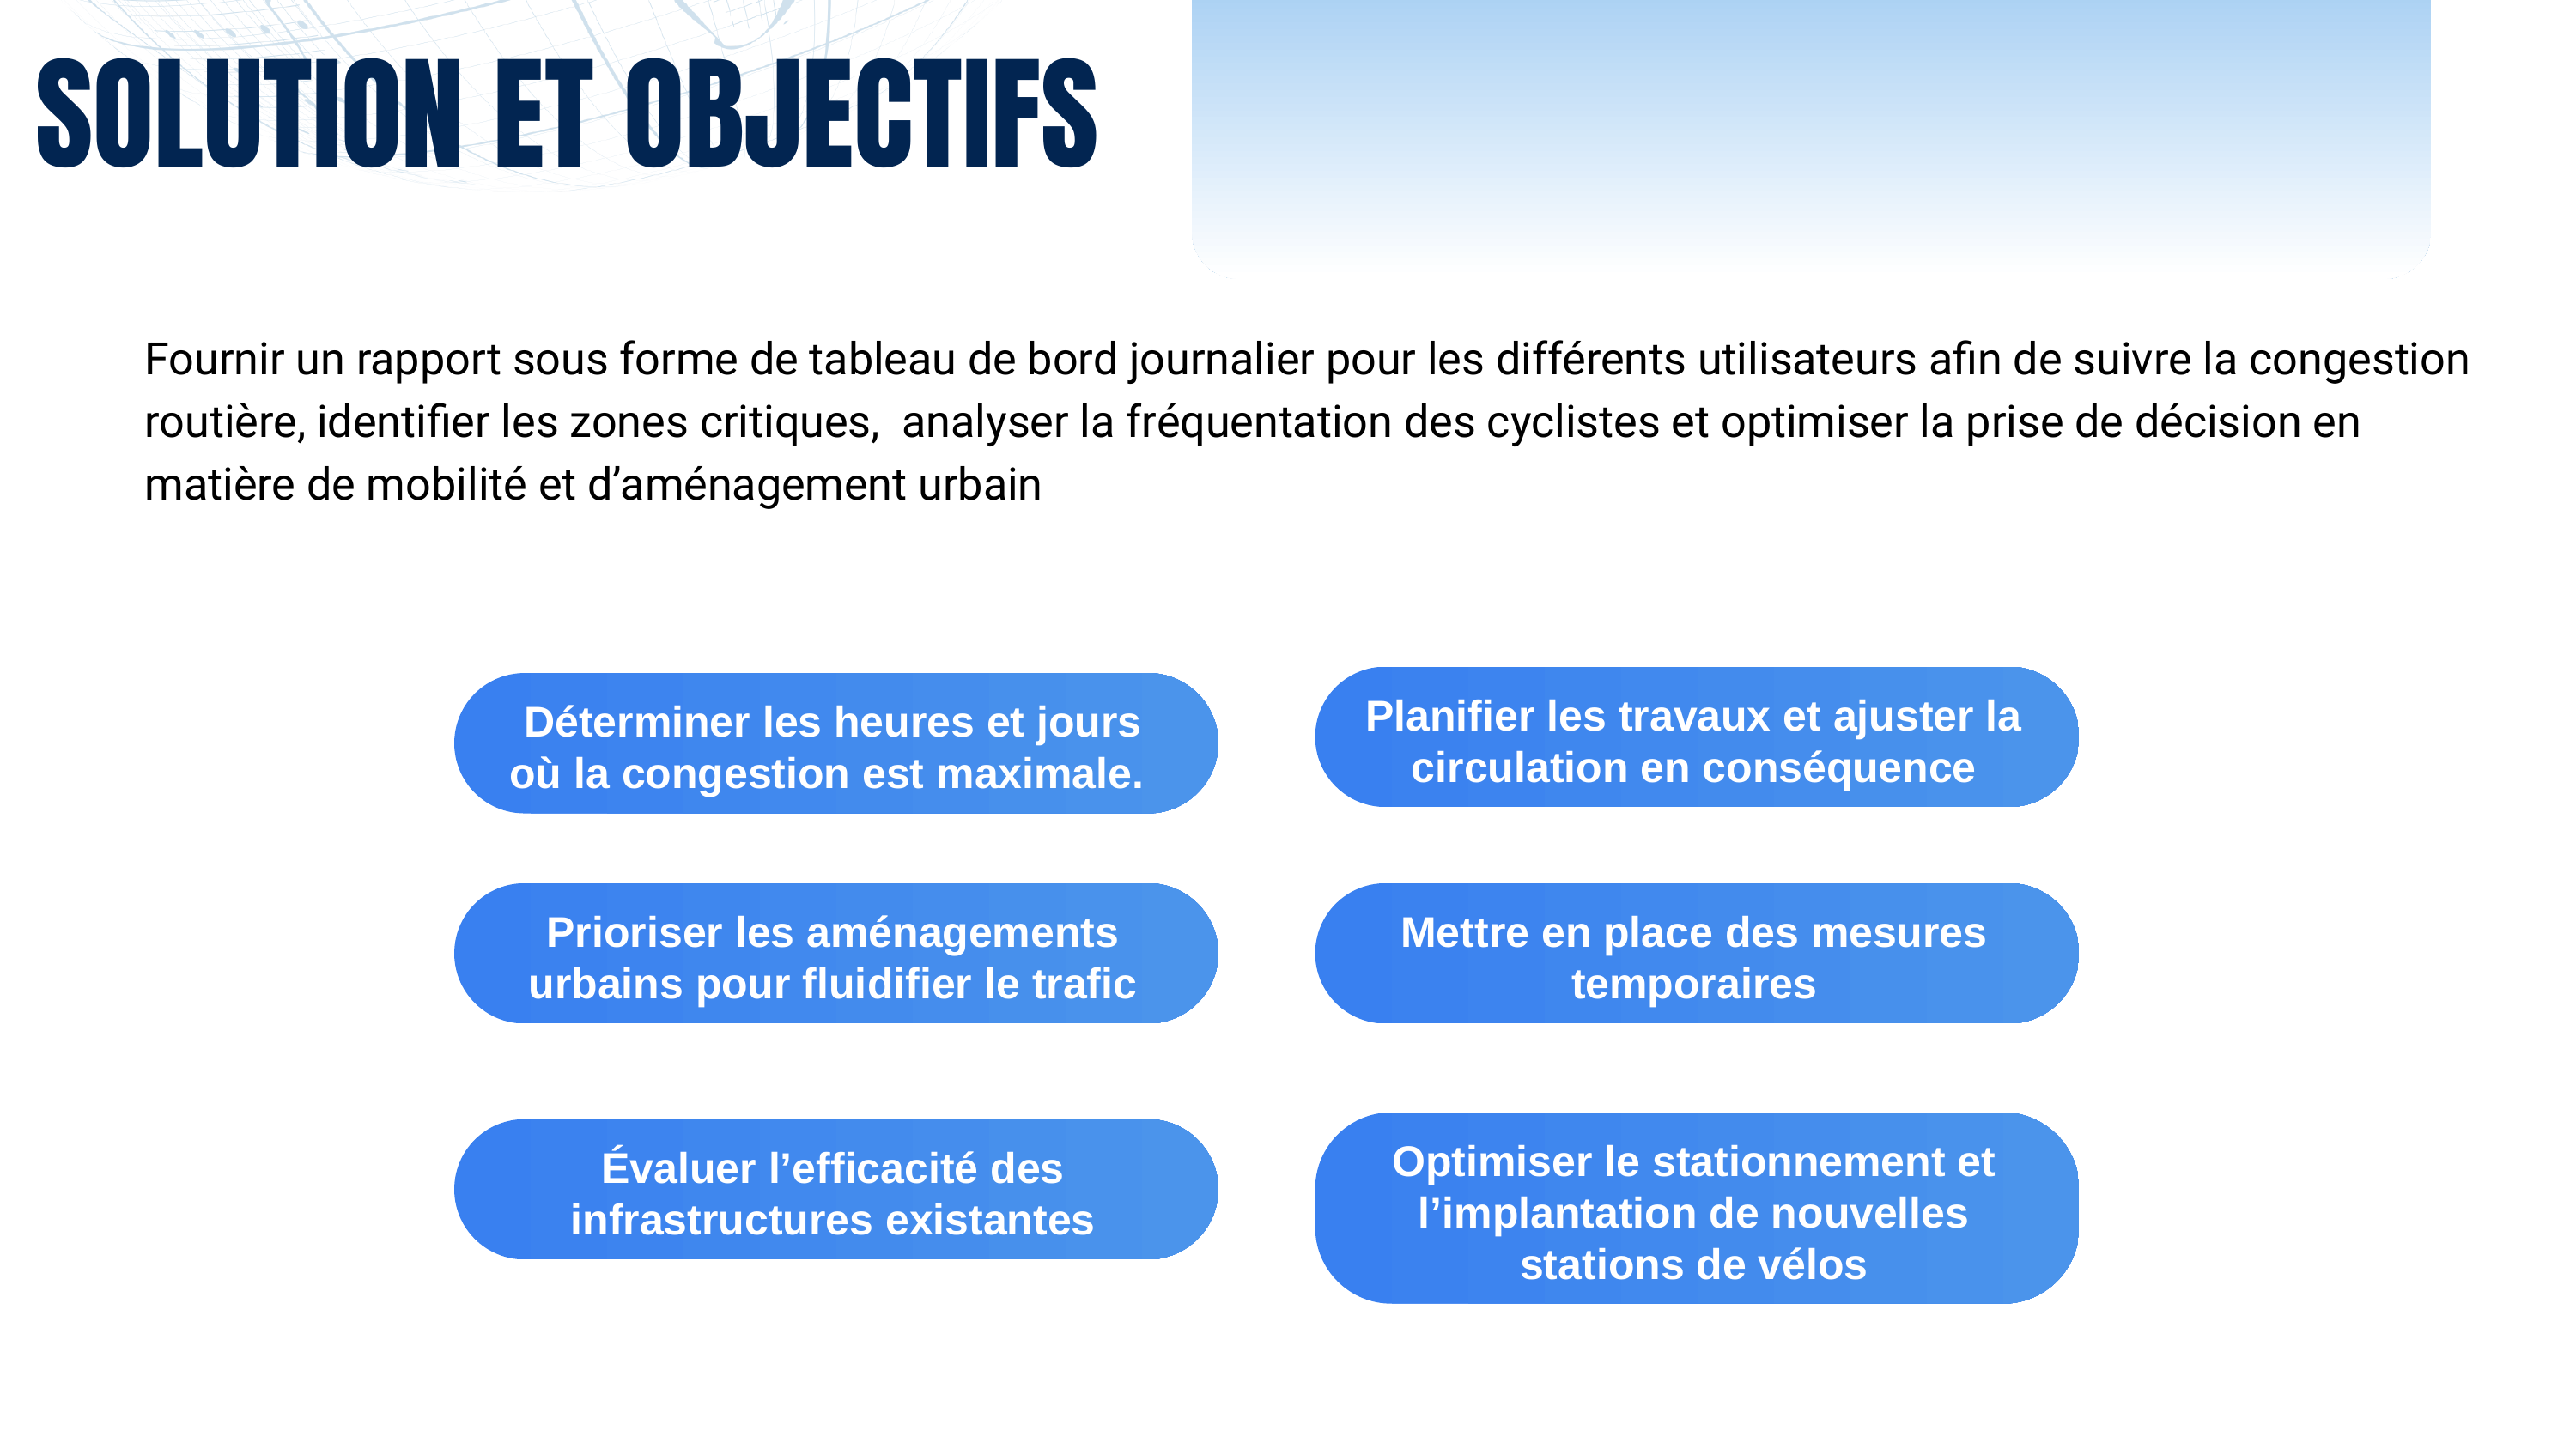

SOLUTION ET OBJECTIFS
Fournir un rapport sous forme de tableau de bord journalier pour les différents utilisateurs afin de suivre la congestion routière, identifier les zones critiques,  analyser la fréquentation des cyclistes et optimiser la prise de décision en matière de mobilité et d’aménagement urbain

Planifier les travaux et ajuster la circulation en conséquence

Déterminer les heures et jours où la congestion est maximale.

Prioriser les aménagements urbains pour fluidifier le trafic

Mettre en place des mesures temporaires

Optimiser le stationnement et l’implantation de nouvelles stations de vélos

Évaluer l’efficacité des infrastructures existantes